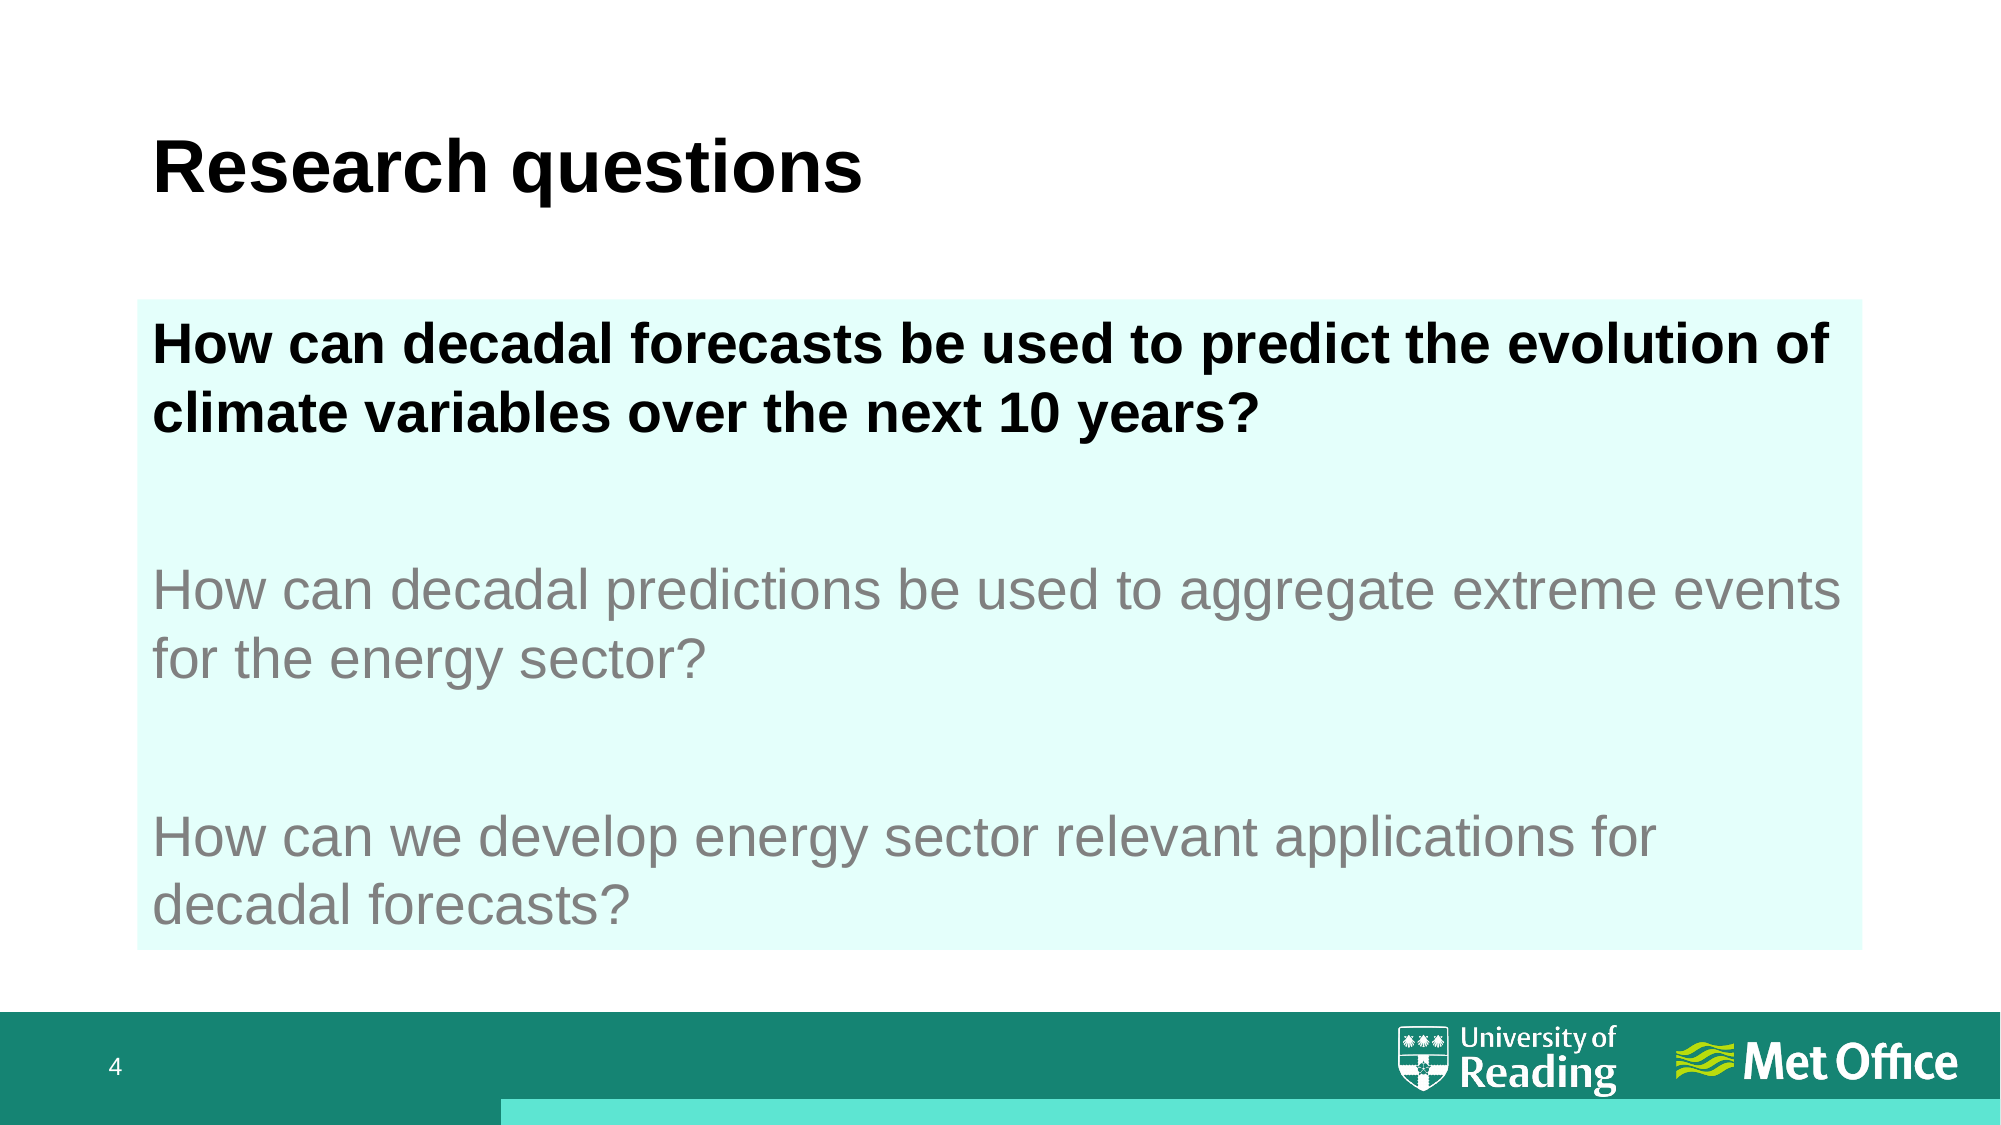

# Research questions
How can decadal forecasts be used to predict the evolution of climate variables over the next 10 years?

How can decadal predictions be used to aggregate extreme events for the energy sector?

How can we develop energy sector relevant applications for decadal forecasts?
4